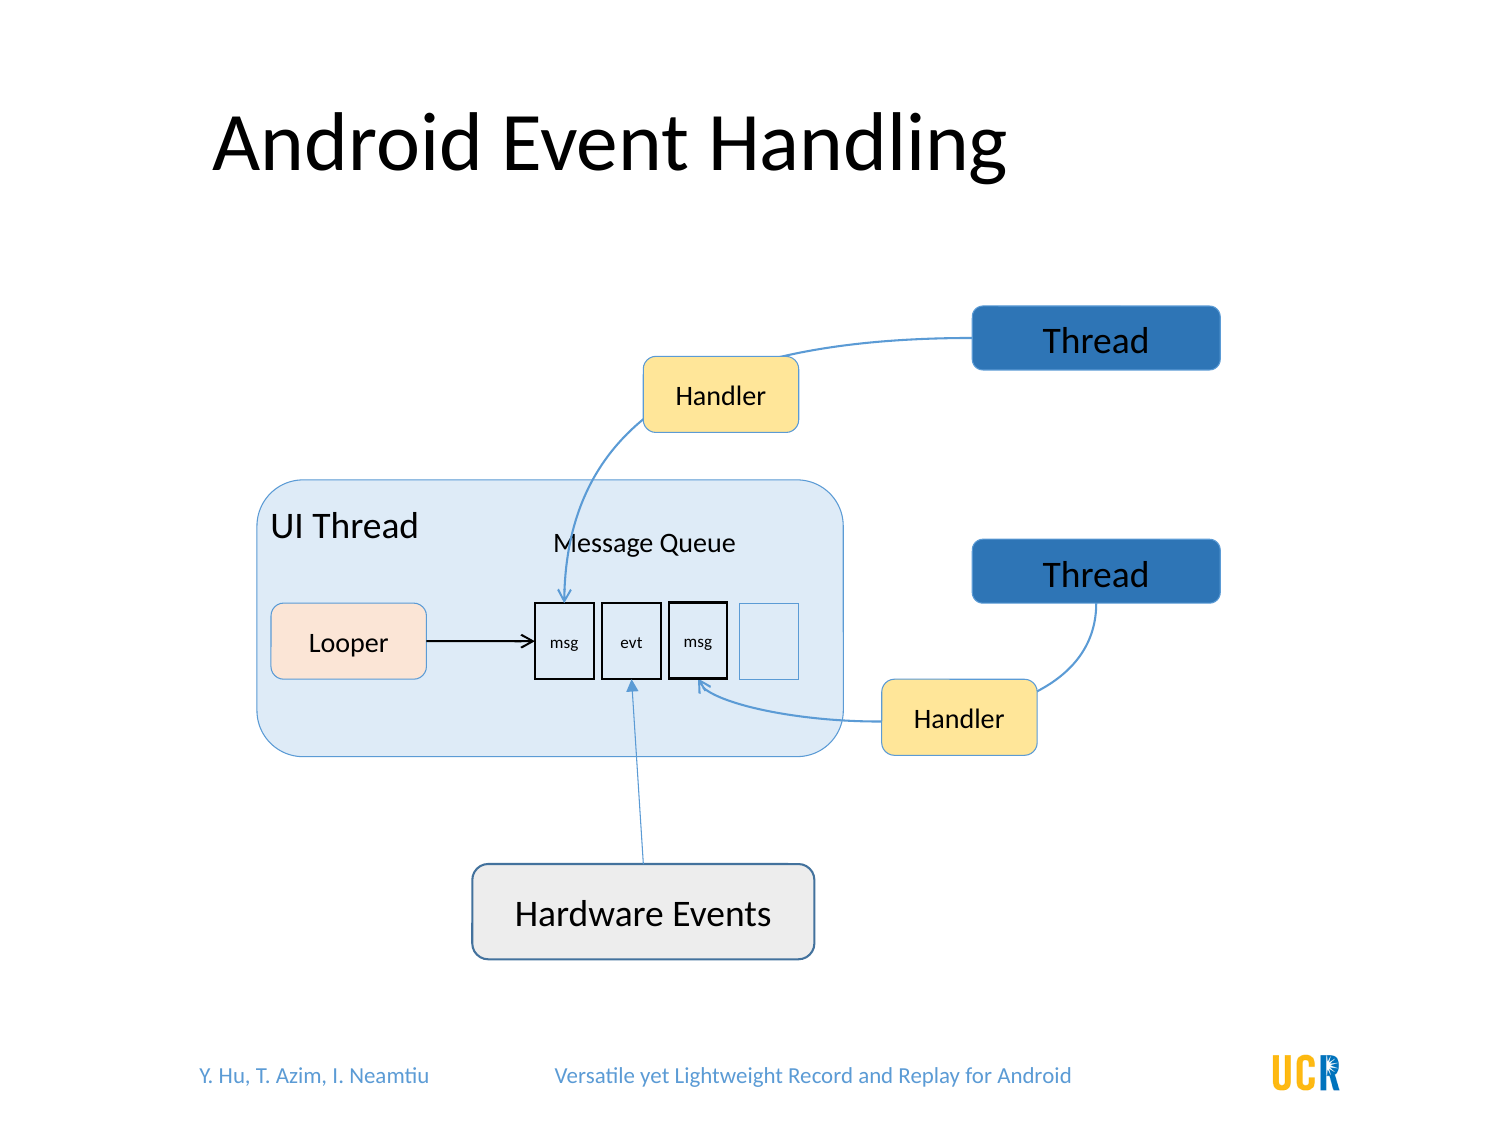

Android Event Handling
Thread
Handler
UI Thread
Message Queue
Looper
msg
evt

Thread
msg
Handler
Hardware Events